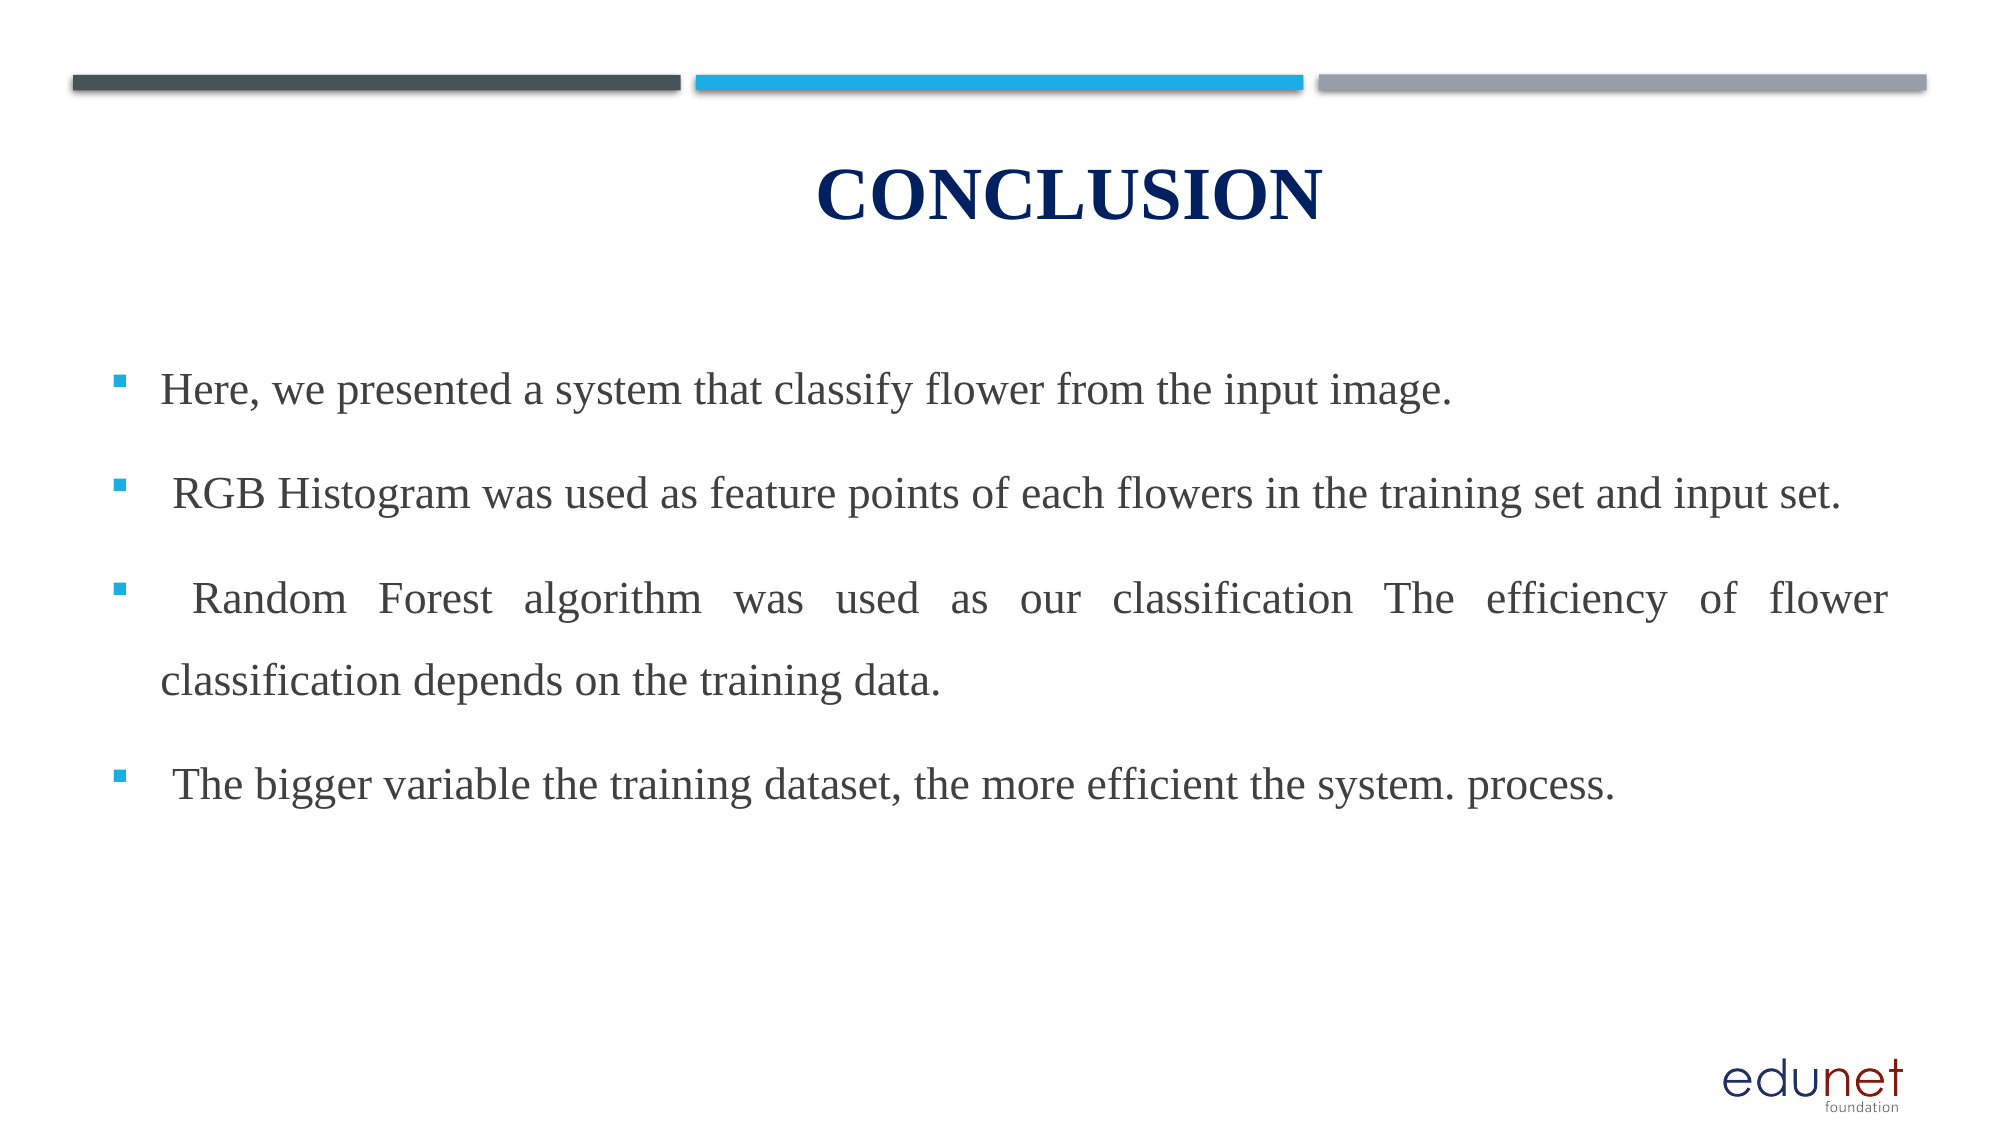

# CONCLUSION
Here, we presented a system that classify flower from the input image.
 RGB Histogram was used as feature points of each flowers in the training set and input set.
 Random Forest algorithm was used as our classification The efficiency of flower classification depends on the training data.
 The bigger variable the training dataset, the more efficient the system. process.